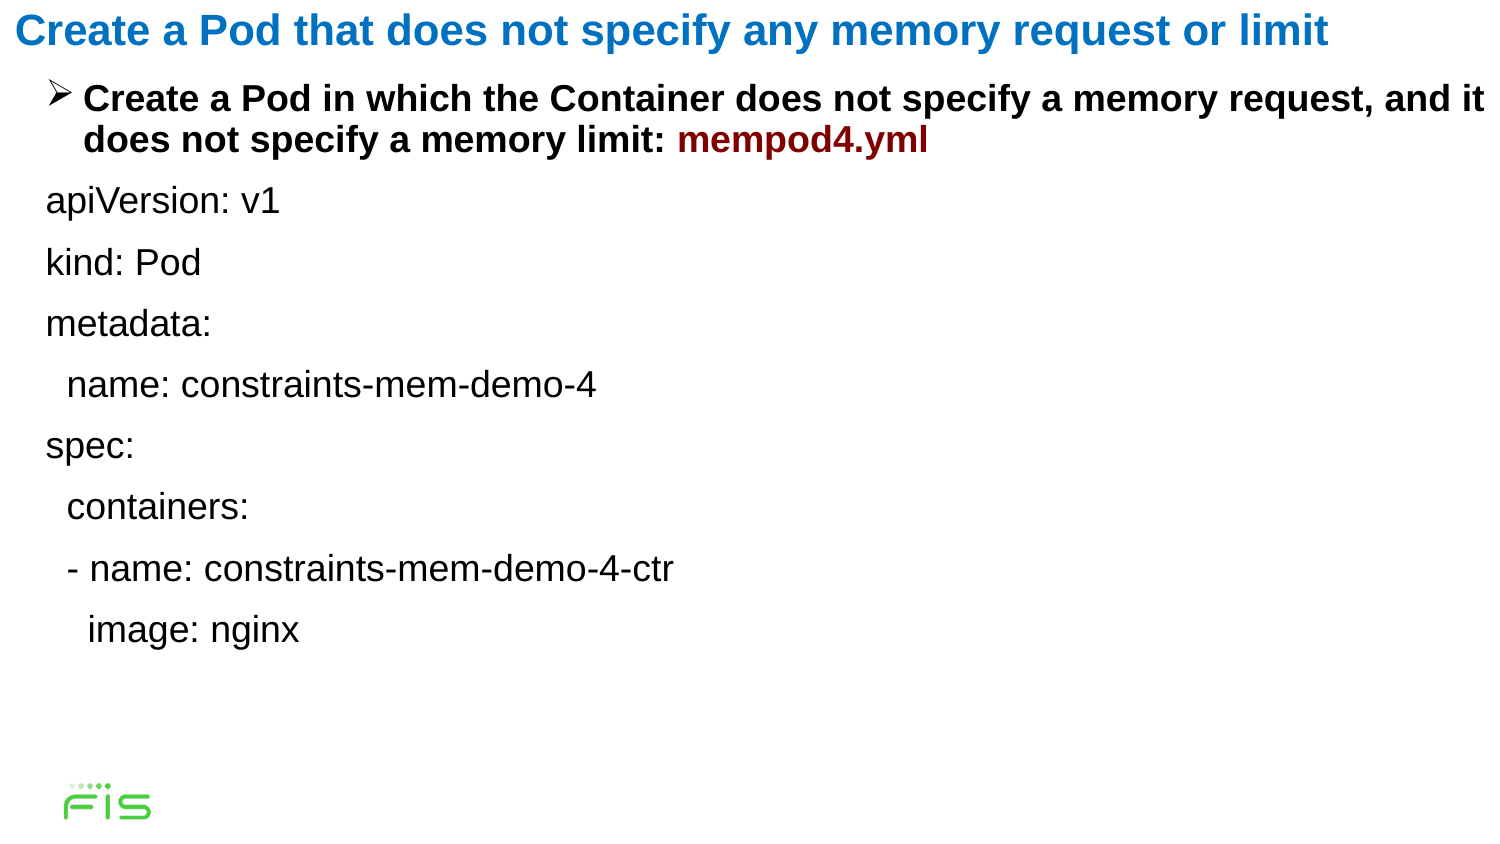

Create a Pod that does not specify any memory request or limit
Create a Pod in which the Container does not specify a memory request, and it does not specify a memory limit: mempod4.yml
apiVersion: v1
kind: Pod
metadata:
  name: constraints-mem-demo-4
spec:
  containers:
  - name: constraints-mem-demo-4-ctr
    image: nginx